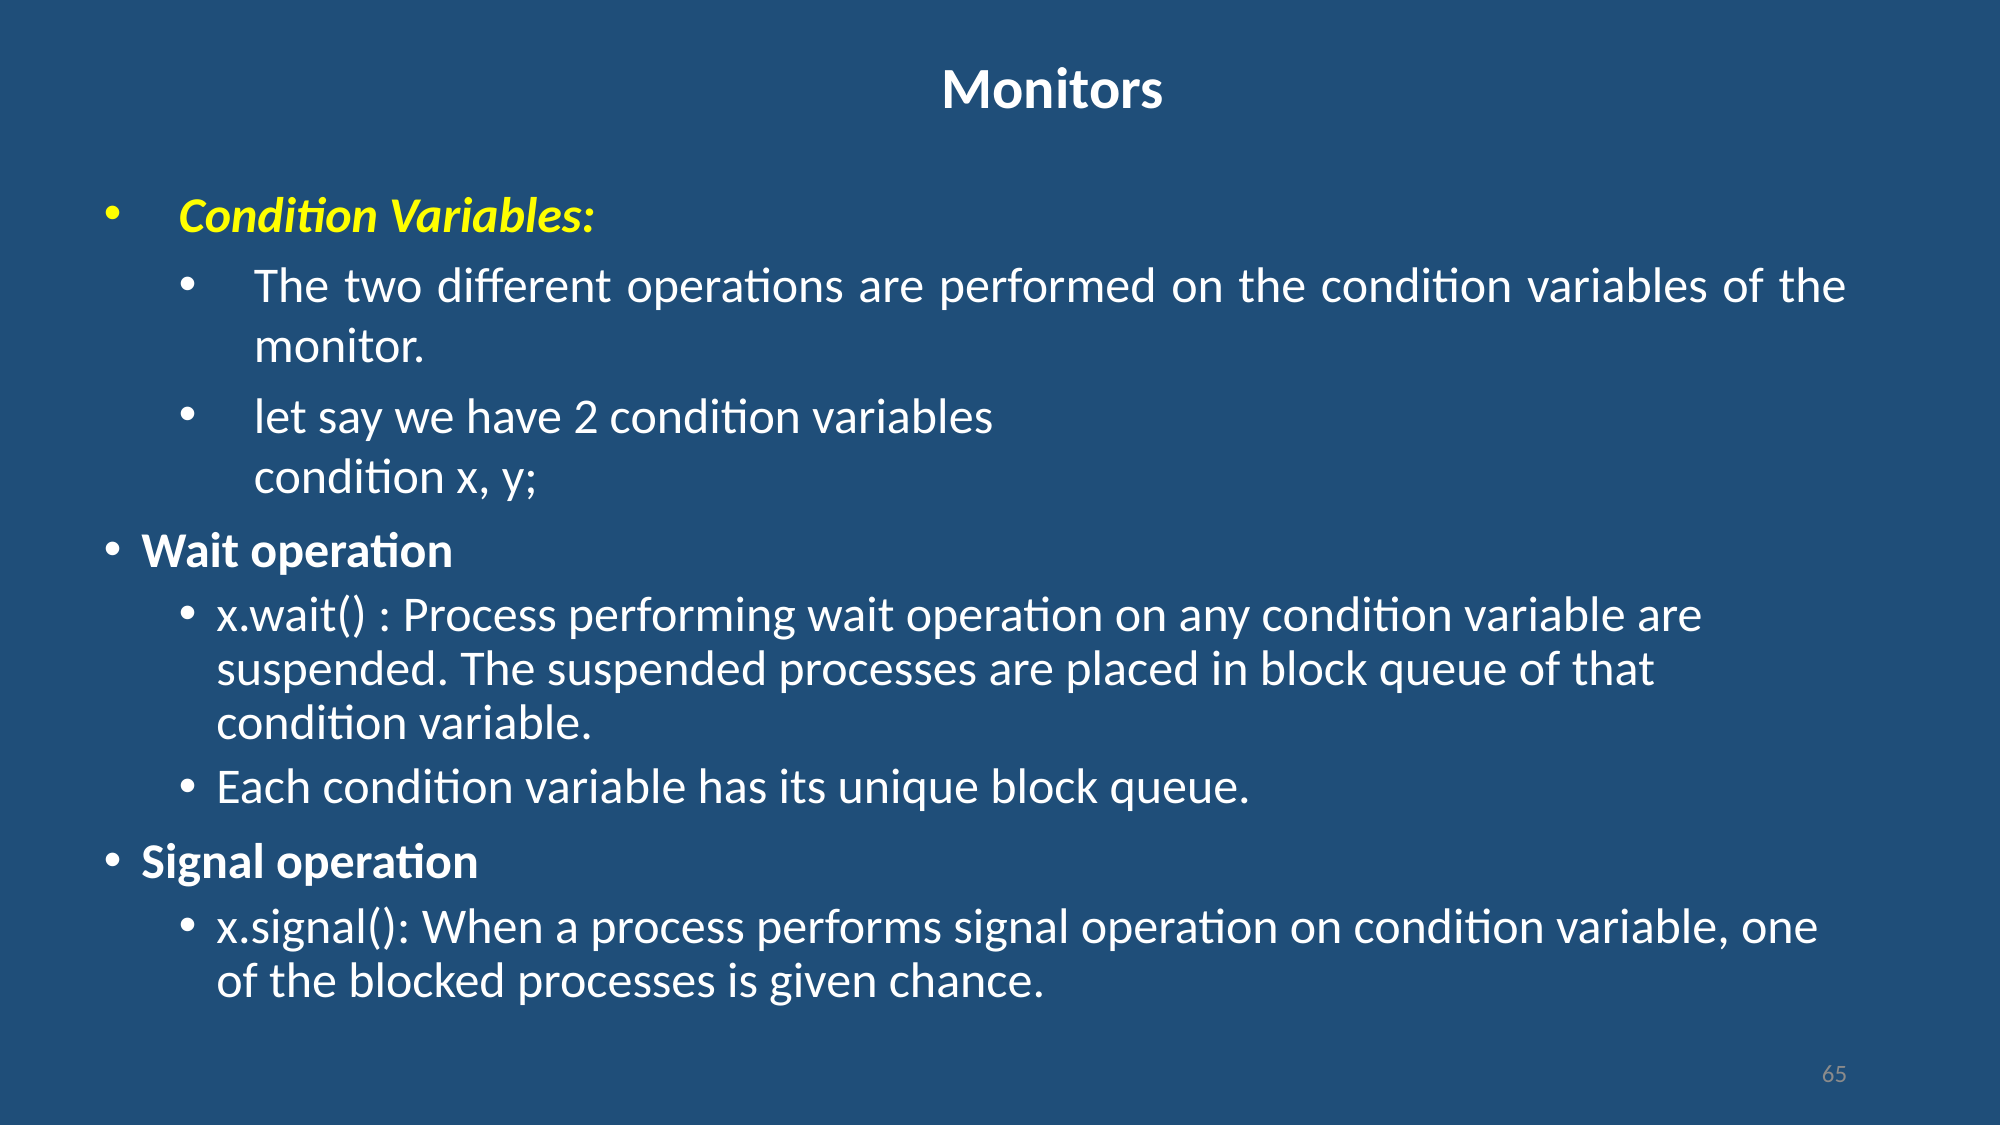

# . Monitors
Condition Variables:
The two different operations are performed on the condition variables of the monitor.
let say we have 2 condition variables
condition x, y;
Wait operation
x.wait() : Process performing wait operation on any condition variable are suspended. The suspended processes are placed in block queue of that condition variable.
Each condition variable has its unique block queue.
Signal operation
x.signal(): When a process performs signal operation on condition variable, one of the blocked processes is given chance.
65